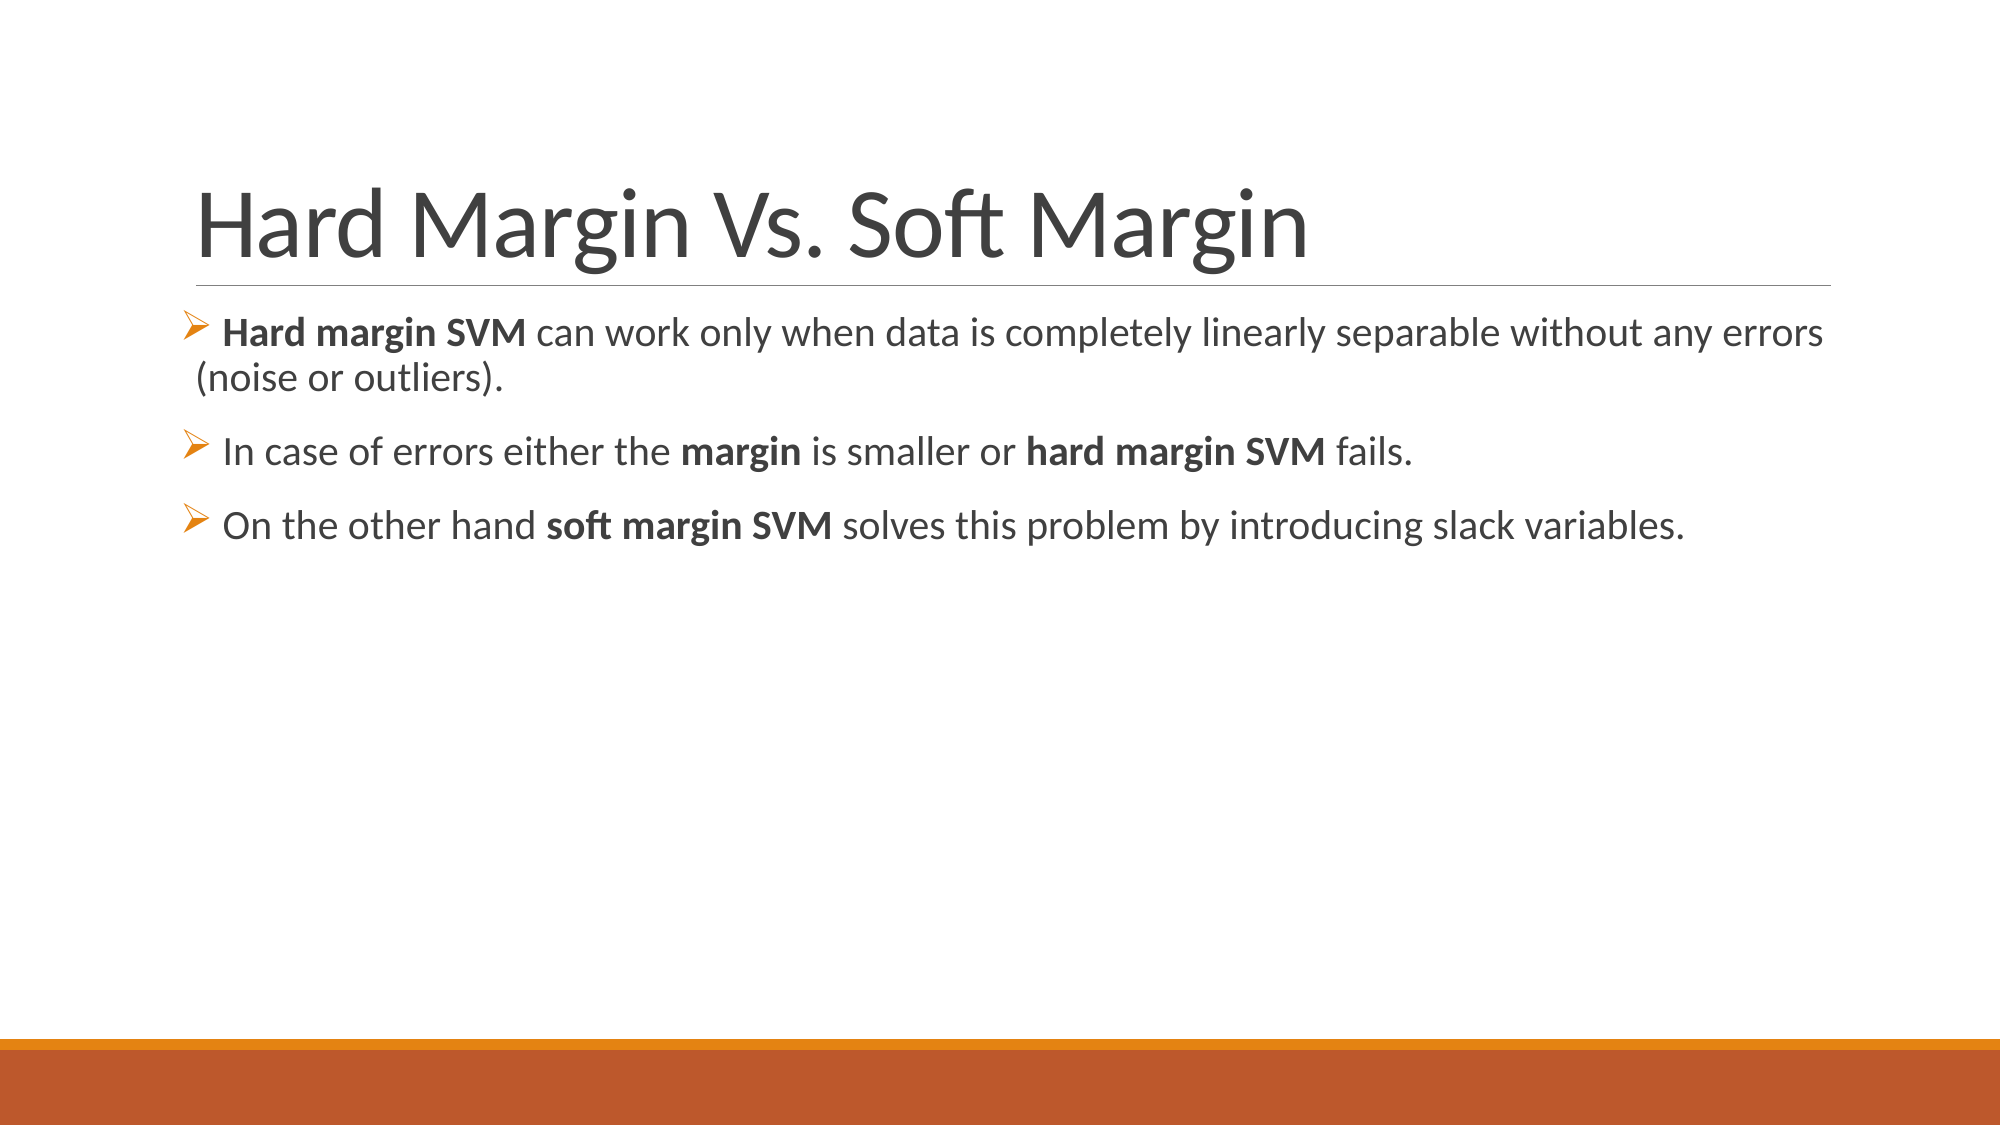

# Hard Margin Vs. Soft Margin
 Hard margin SVM can work only when data is completely linearly separable without any errors (noise or outliers).
 In case of errors either the margin is smaller or hard margin SVM fails.
 On the other hand soft margin SVM solves this problem by introducing slack variables.